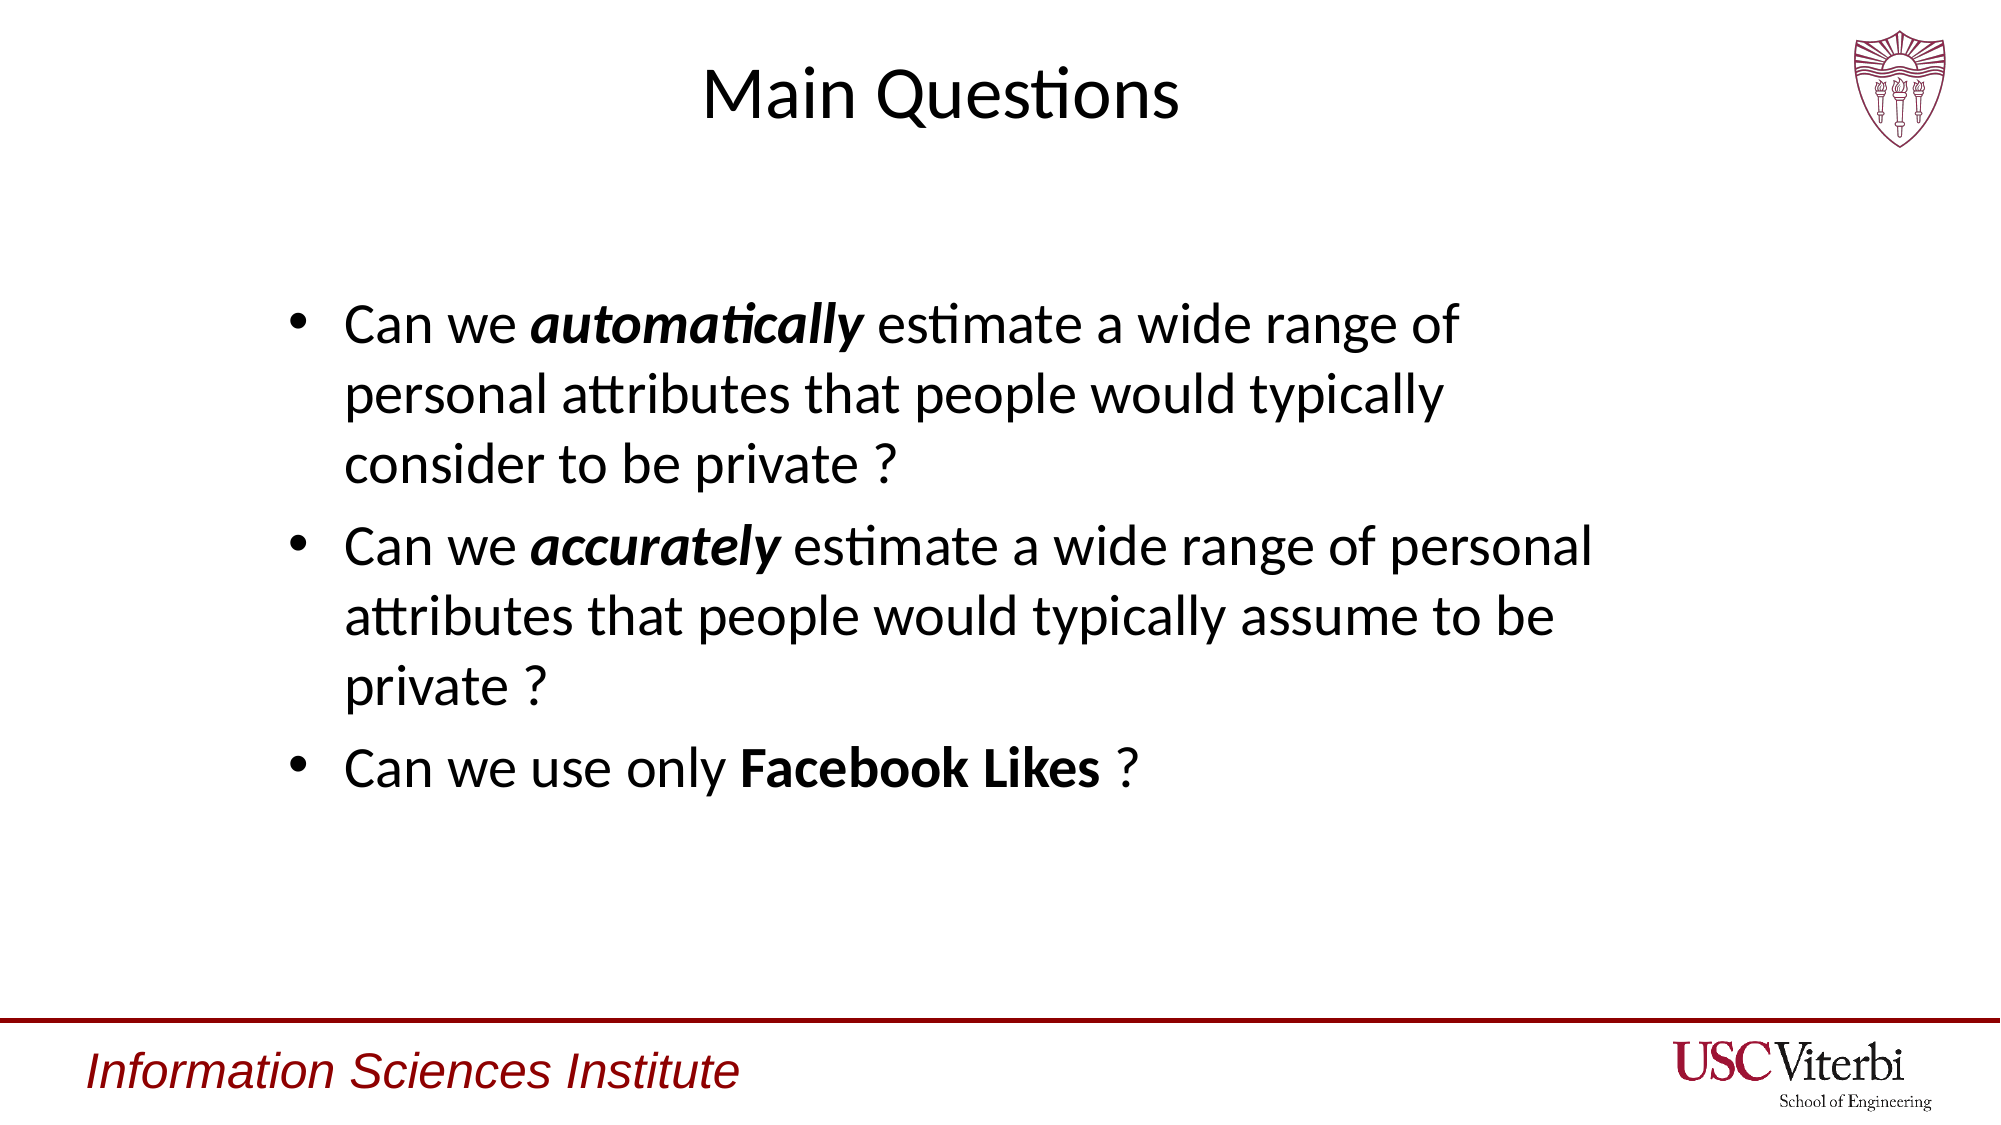

# Main Questions
Can we automatically estimate a wide range of personal attributes that people would typically consider to be private ?
Can we accurately estimate a wide range of personal attributes that people would typically assume to be private ?
Can we use only Facebook Likes ?